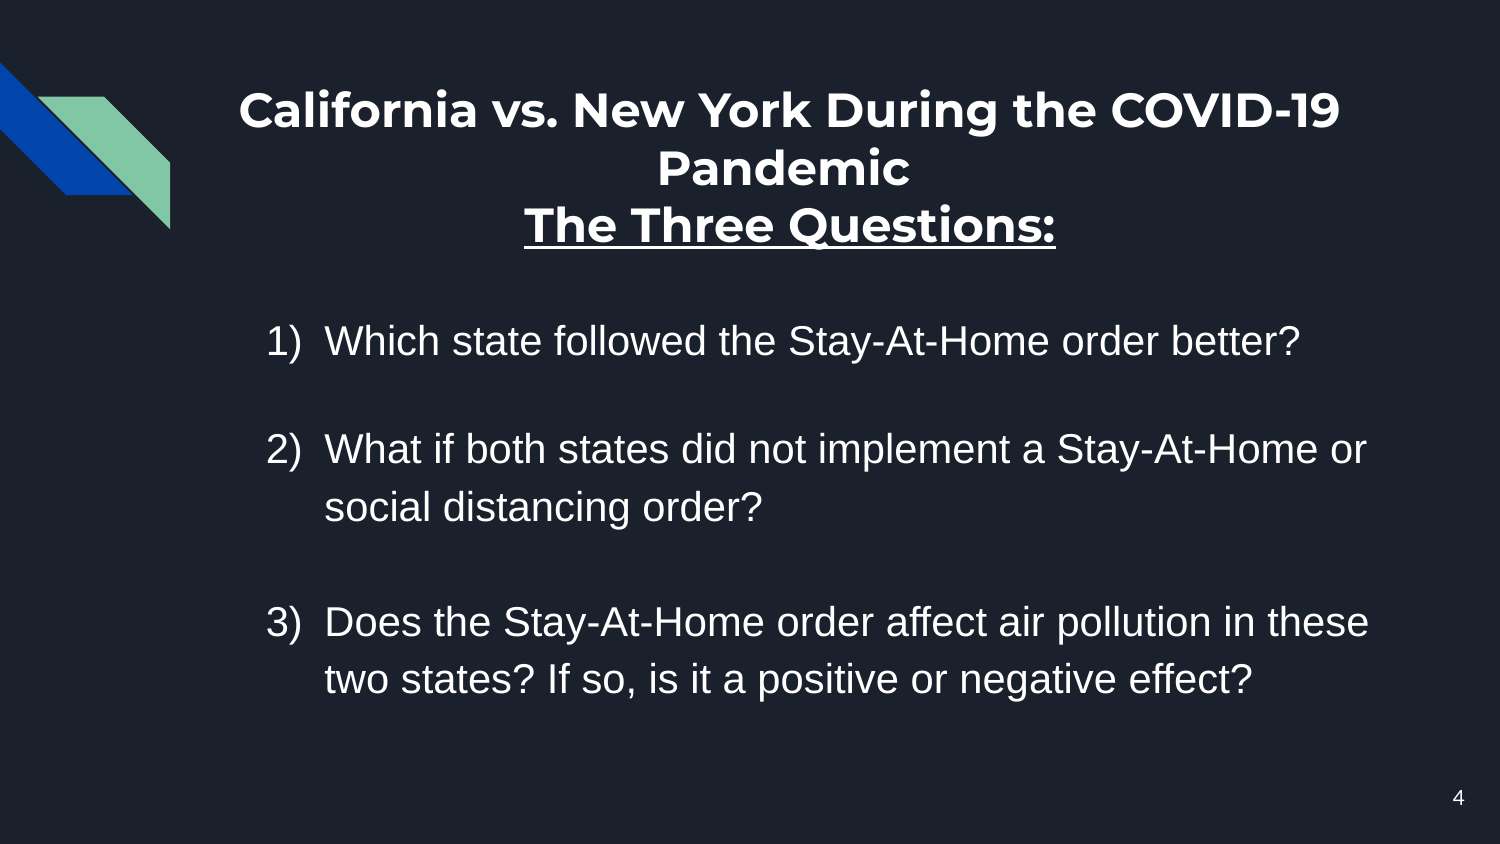

# California vs. New York During the COVID-19 Pandemic
The Three Questions:
Which state followed the Stay-At-Home order better?
What if both states did not implement a Stay-At-Home or social distancing order?
Does the Stay-At-Home order affect air pollution in these two states? If so, is it a positive or negative effect?
4